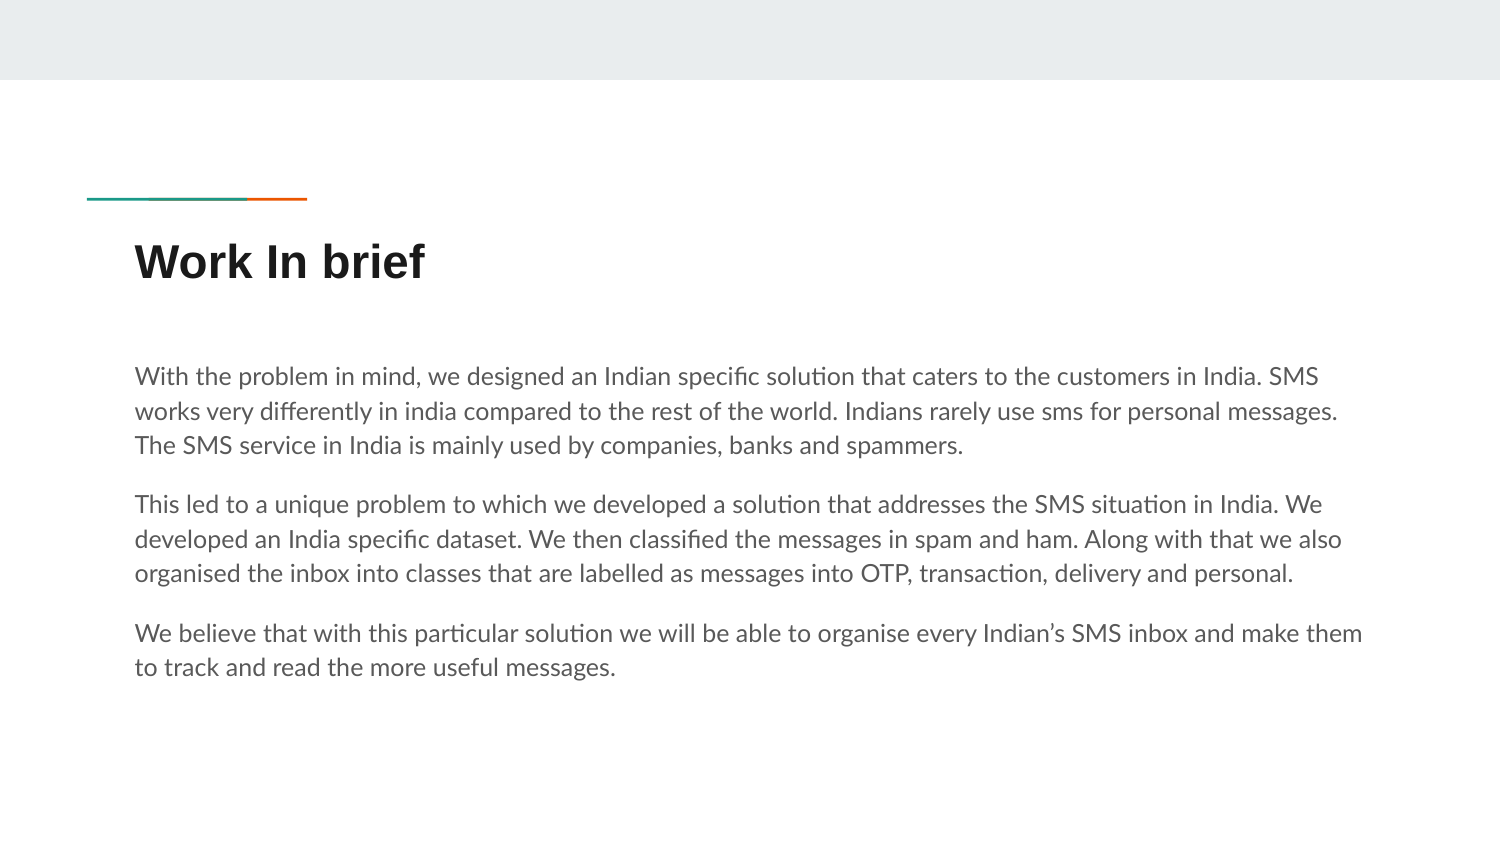

# Work In brief
With the problem in mind, we designed an Indian specific solution that caters to the customers in India. SMS works very differently in india compared to the rest of the world. Indians rarely use sms for personal messages. The SMS service in India is mainly used by companies, banks and spammers.
This led to a unique problem to which we developed a solution that addresses the SMS situation in India. We developed an India specific dataset. We then classified the messages in spam and ham. Along with that we also organised the inbox into classes that are labelled as messages into OTP, transaction, delivery and personal.
We believe that with this particular solution we will be able to organise every Indian’s SMS inbox and make them to track and read the more useful messages.